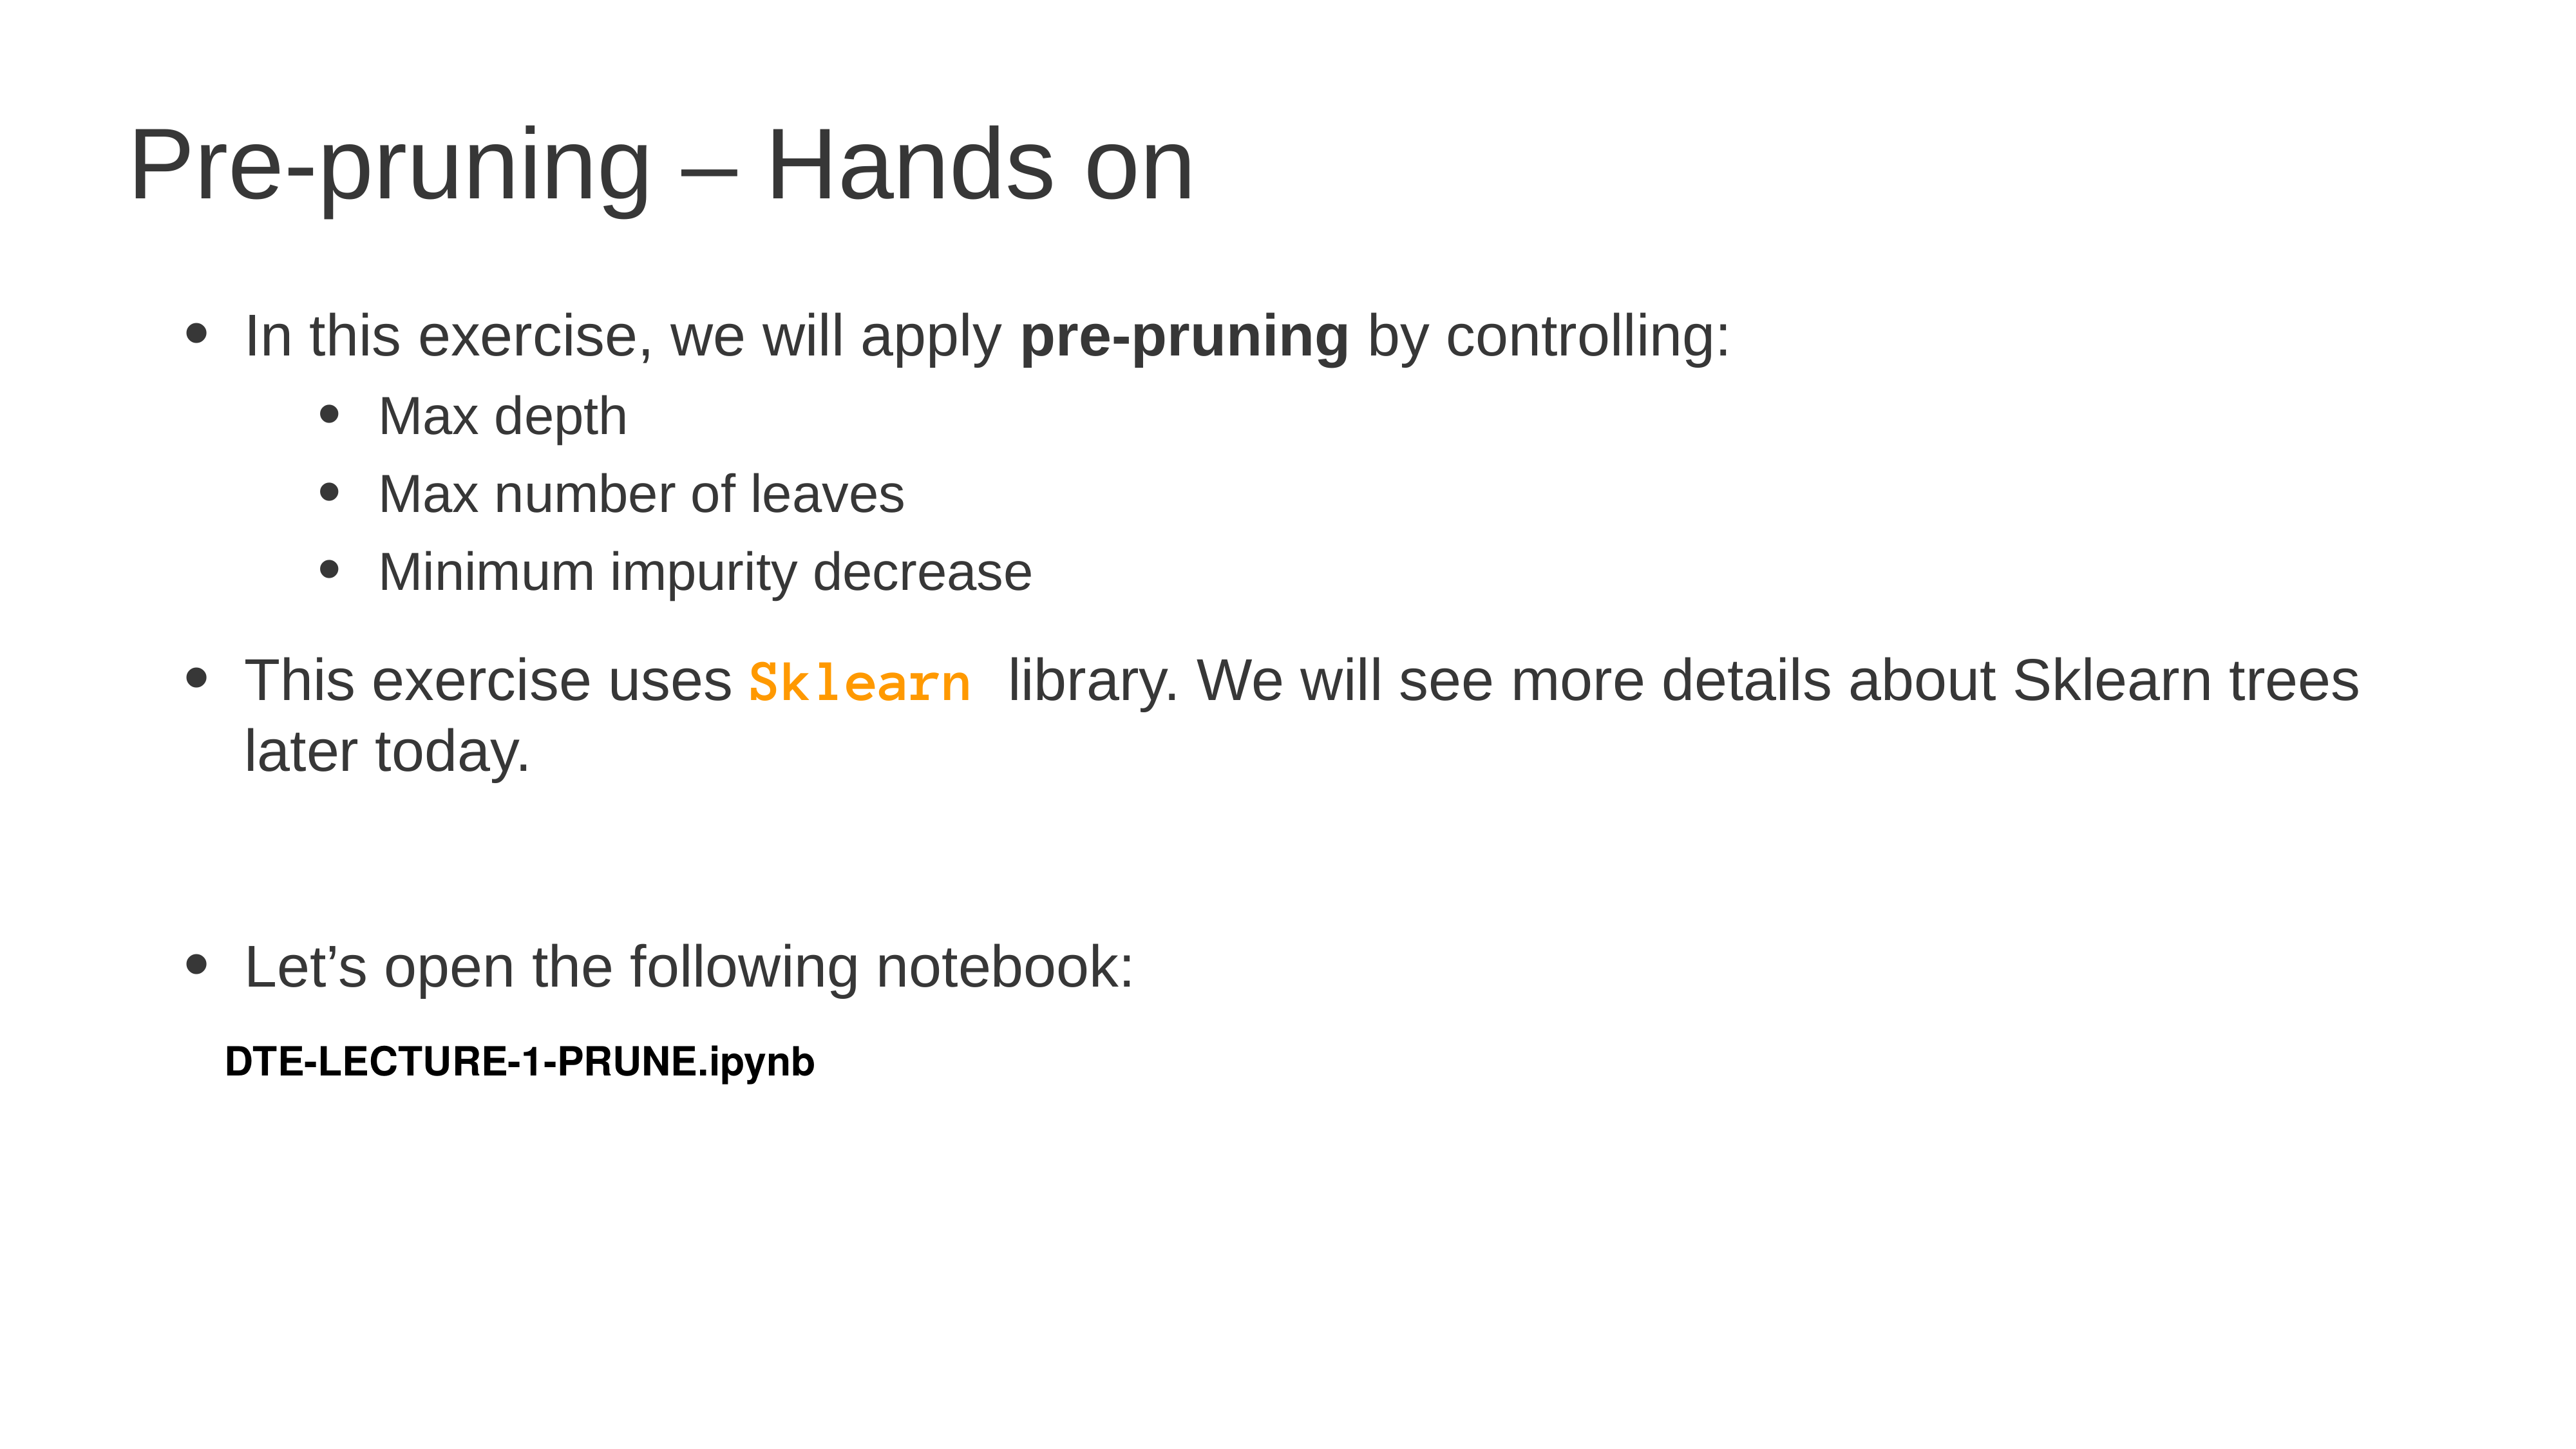

# Pre-pruning – Hands on
In this exercise, we will apply pre-pruning by controlling:
Max depth
Max number of leaves
Minimum impurity decrease
This exercise uses Sklearn library. We will see more details about Sklearn trees later today.

Let’s open the following notebook:
DTE-LECTURE-1-PRUNE.ipynb